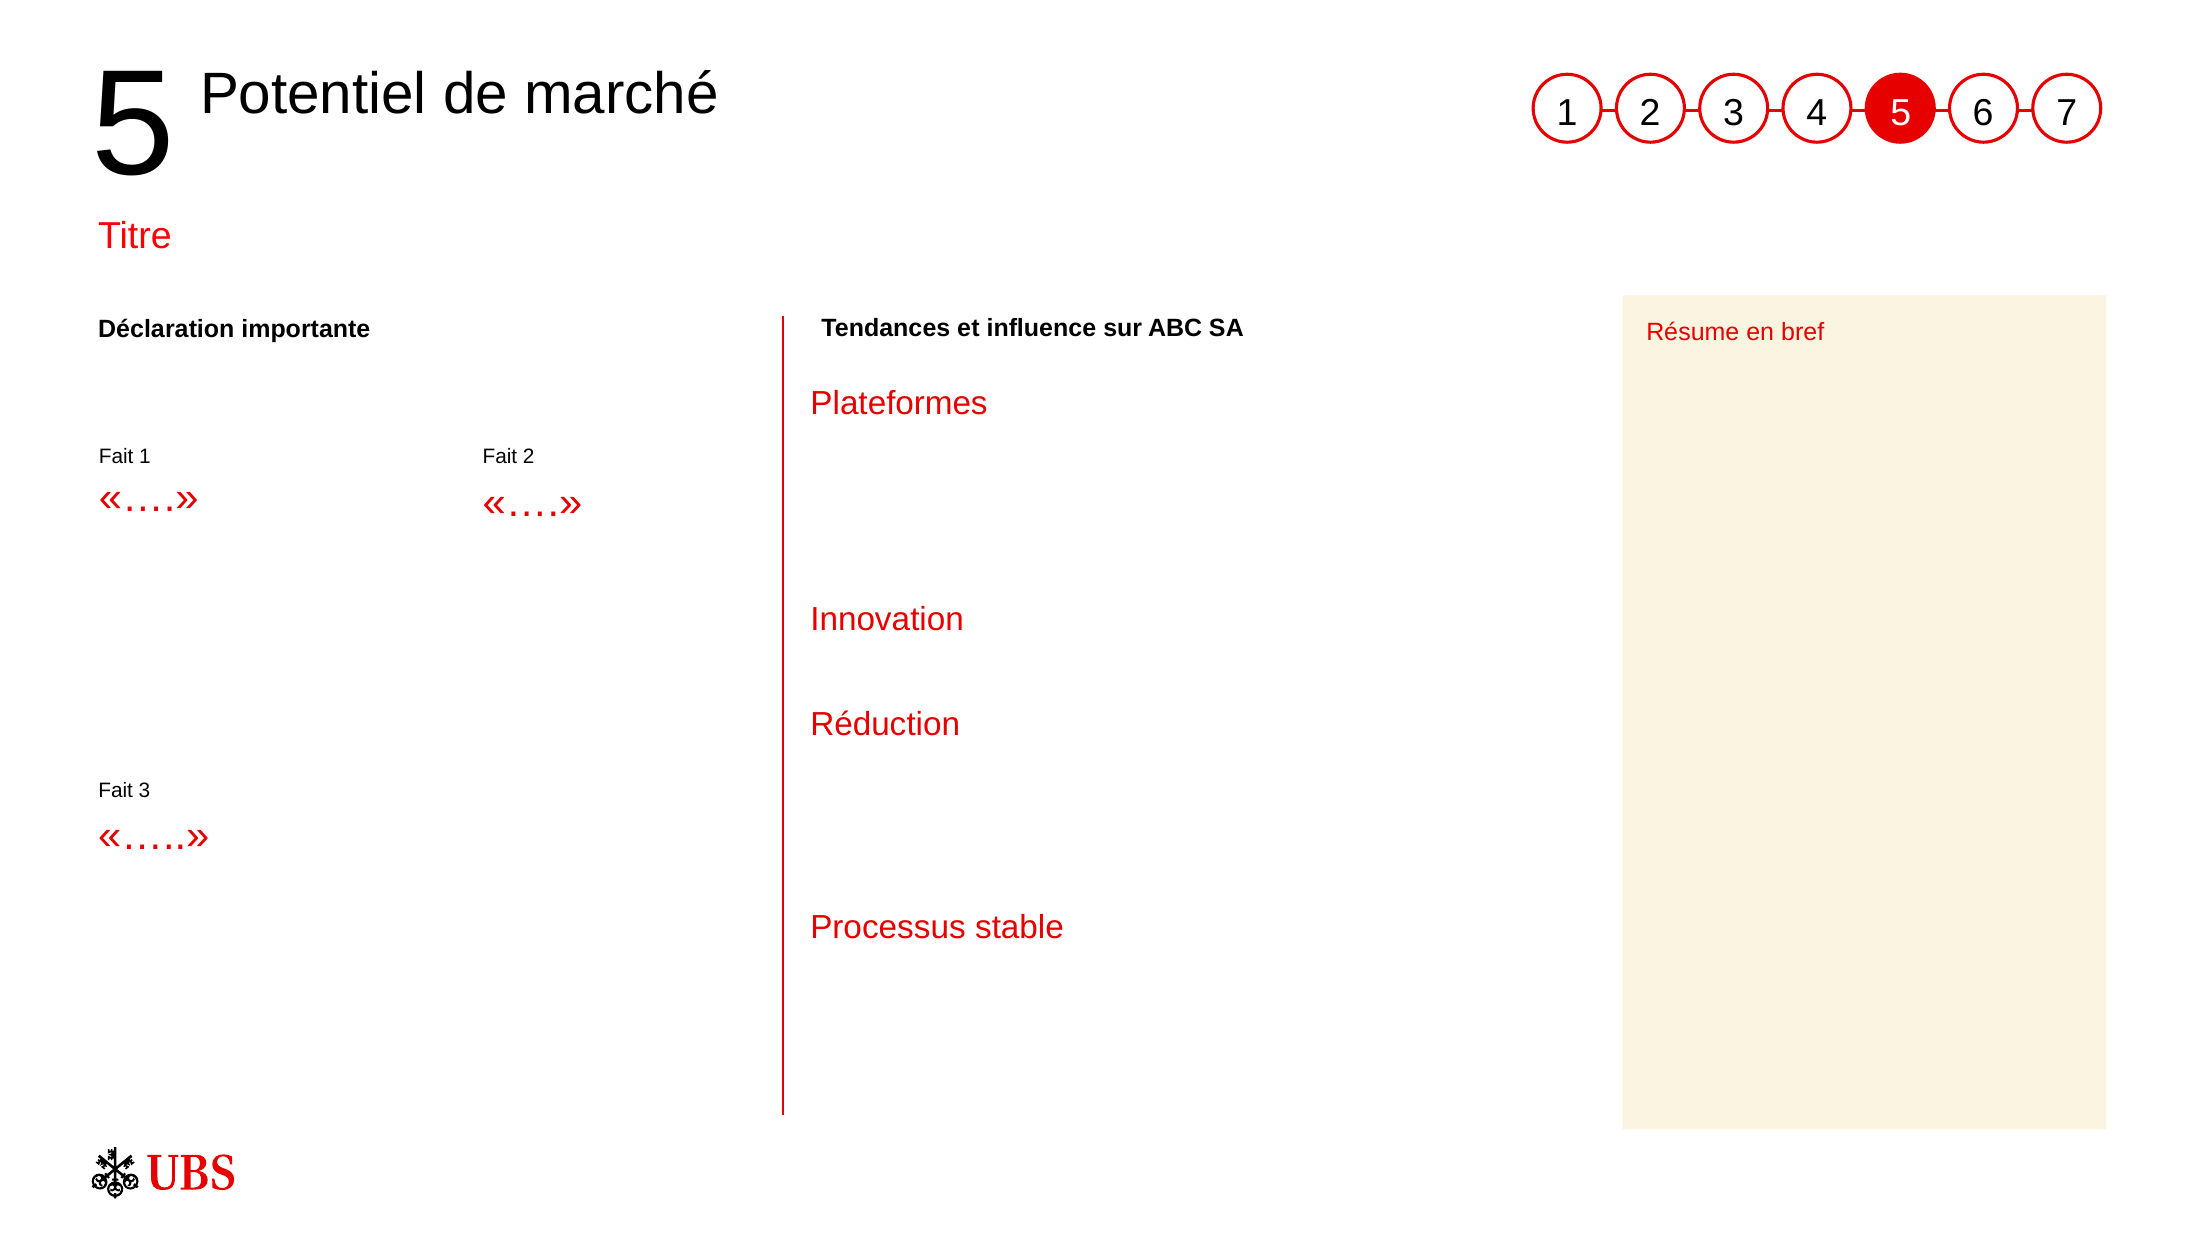

# Potentiel de marché
Titre

Résume en bref
Tendances et influence sur ABC SA
Déclaration importante

Plateformes
Fait 1
Fait 2
«….»
«….»
Innovation

Réduction
Fait 3
«…..»
Processus stable